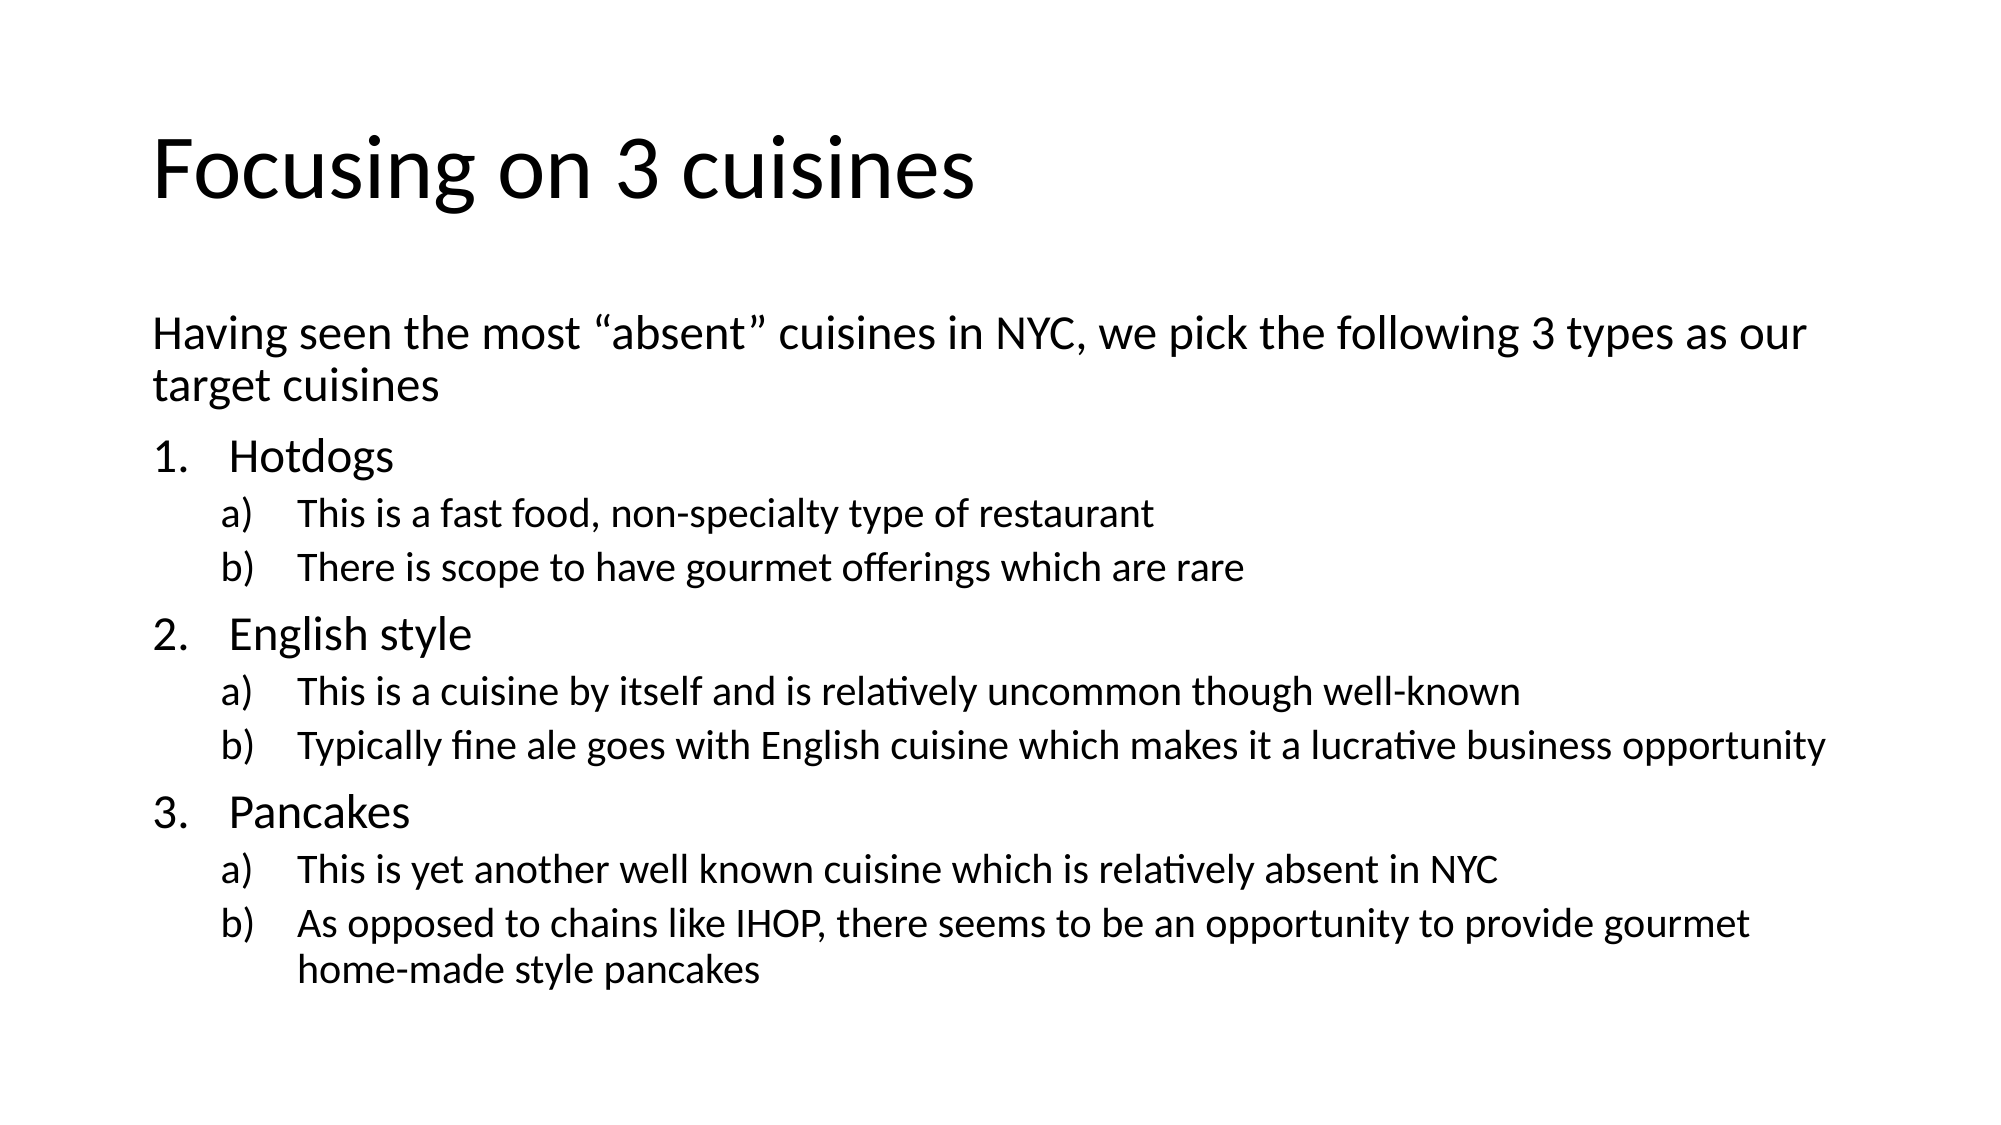

# Focusing on 3 cuisines
Having seen the most “absent” cuisines in NYC, we pick the following 3 types as our target cuisines
Hotdogs
This is a fast food, non-specialty type of restaurant
There is scope to have gourmet offerings which are rare
English style
This is a cuisine by itself and is relatively uncommon though well-known
Typically fine ale goes with English cuisine which makes it a lucrative business opportunity
Pancakes
This is yet another well known cuisine which is relatively absent in NYC
As opposed to chains like IHOP, there seems to be an opportunity to provide gourmet home-made style pancakes